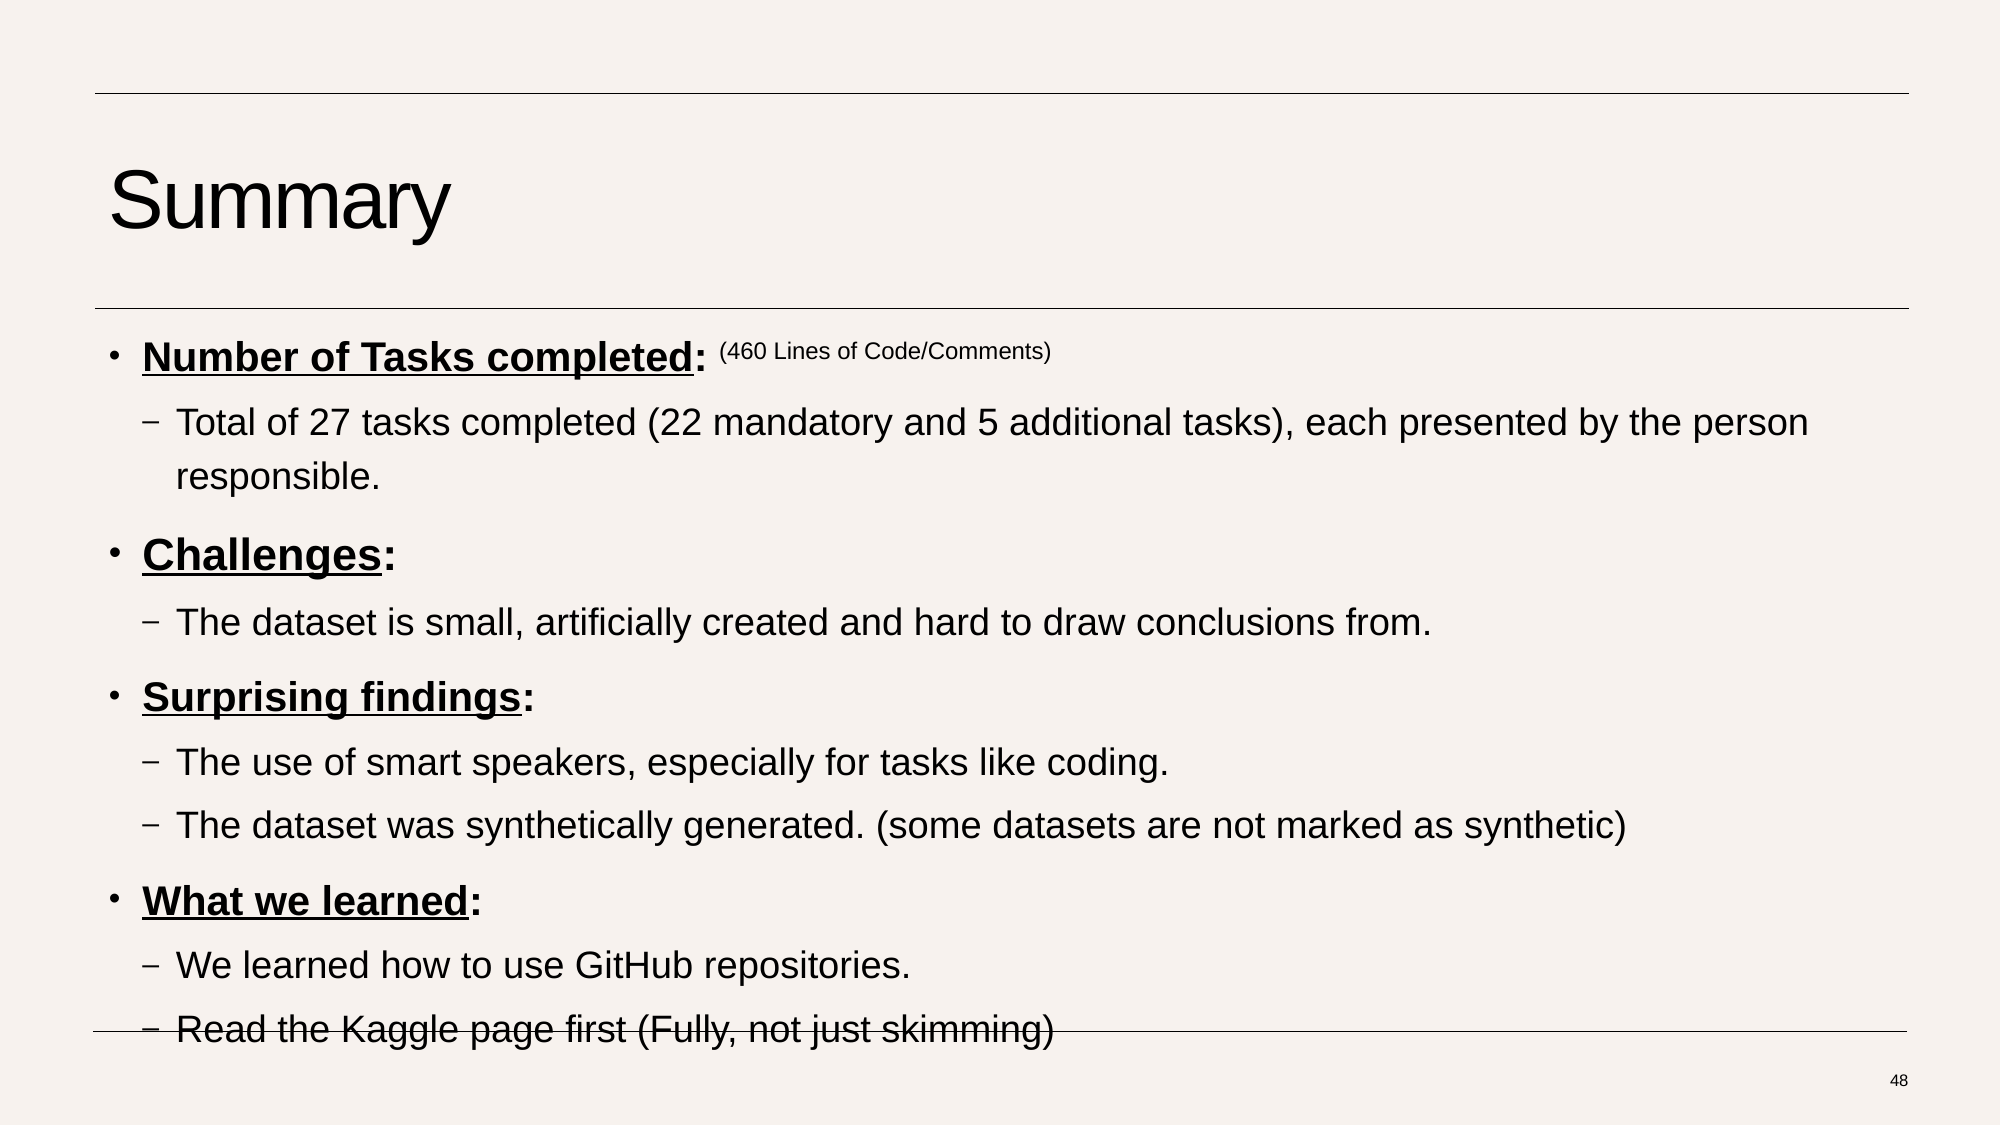

# Summary
Number of Tasks completed: (460 Lines of Code/Comments)
Total of 27 tasks completed (22 mandatory and 5 additional tasks), each presented by the person responsible.
Challenges:
The dataset is small, artificially created and hard to draw conclusions from.
Surprising findings:
The use of smart speakers, especially for tasks like coding.
The dataset was synthetically generated. (some datasets are not marked as synthetic)
What we learned:
We learned how to use GitHub repositories.
Read the Kaggle page first (Fully, not just skimming)

48